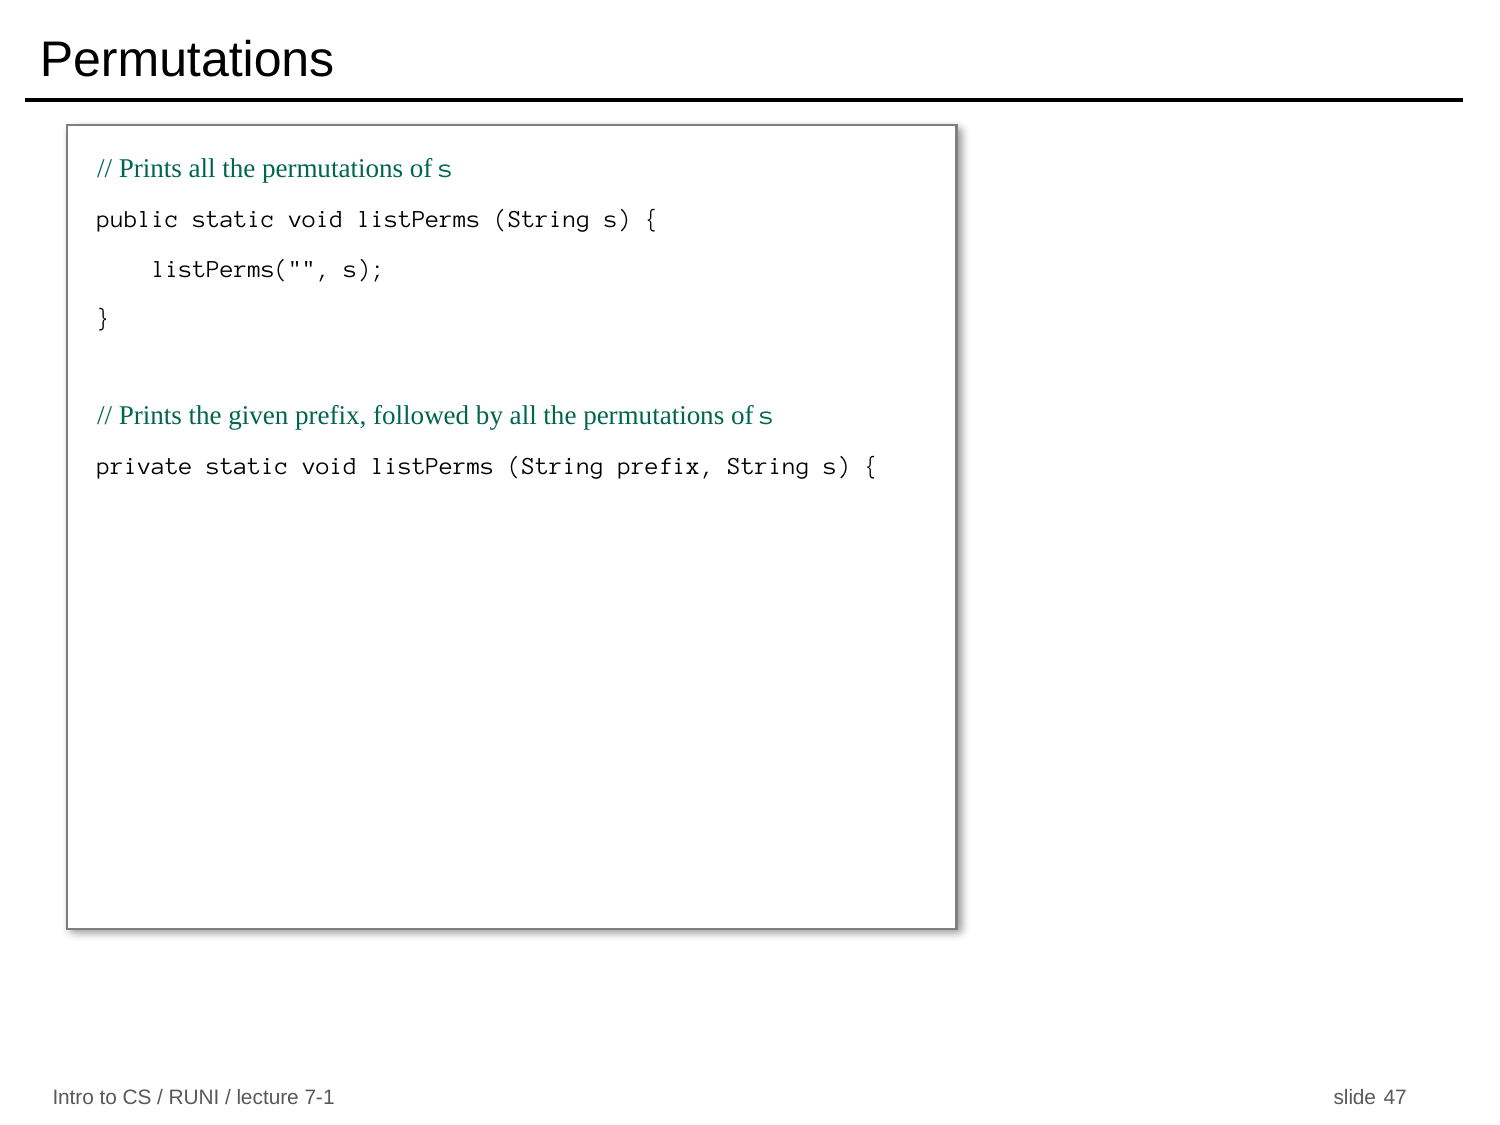

# Permutations
// Prints all the permutations of s
public static void listPerms (String s) {
    listPerms("", s);
}

// Prints the given prefix, followed by all the permutations of s
private static void listPerms (String prefix, String s) {